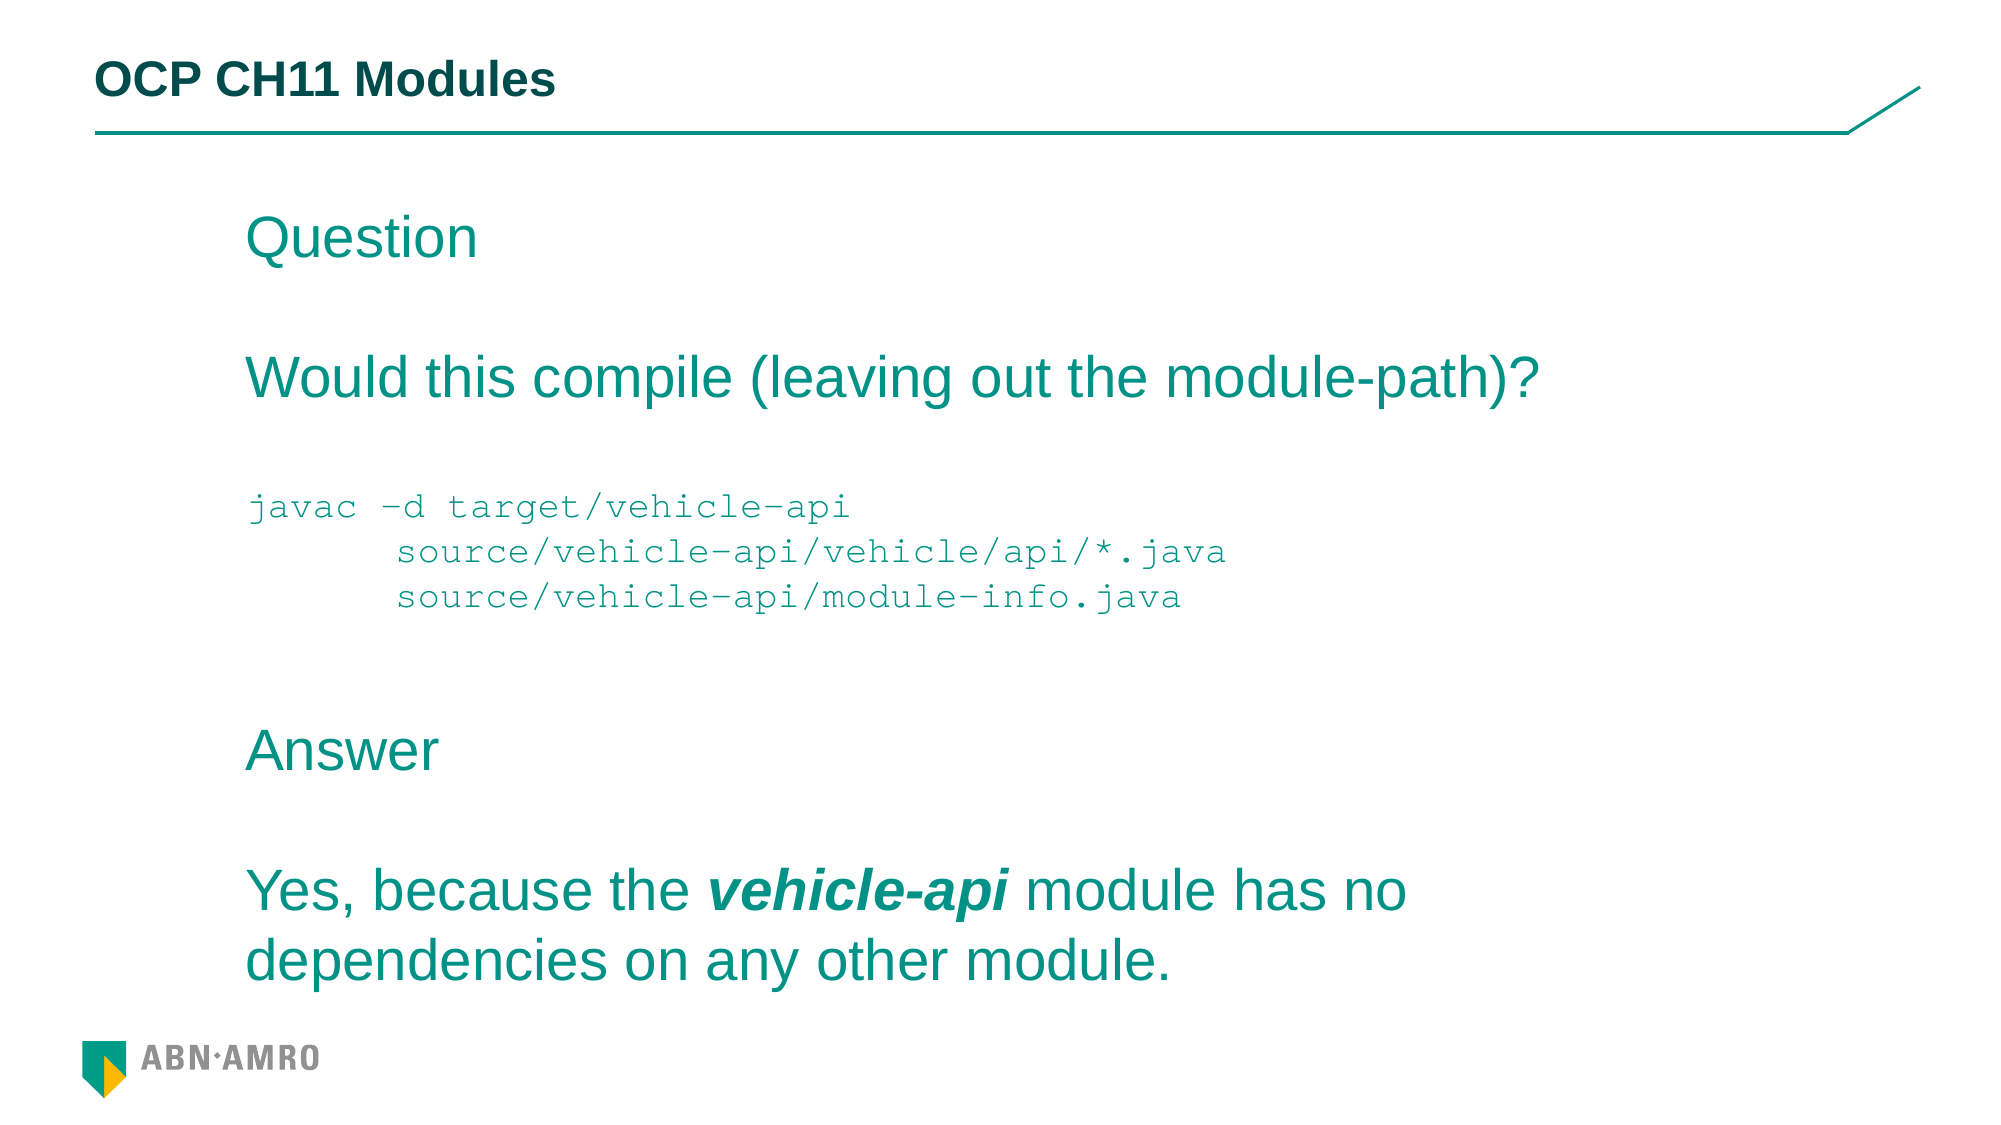

# OCP CH11 Modules
Question

Would this compile (leaving out the module-path)?

javac -d target/vehicle-api
	source/vehicle-api/vehicle/api/*.java
 	source/vehicle-api/module-info.java
Answer

Yes, because the vehicle-api module has no dependencies on any other module.